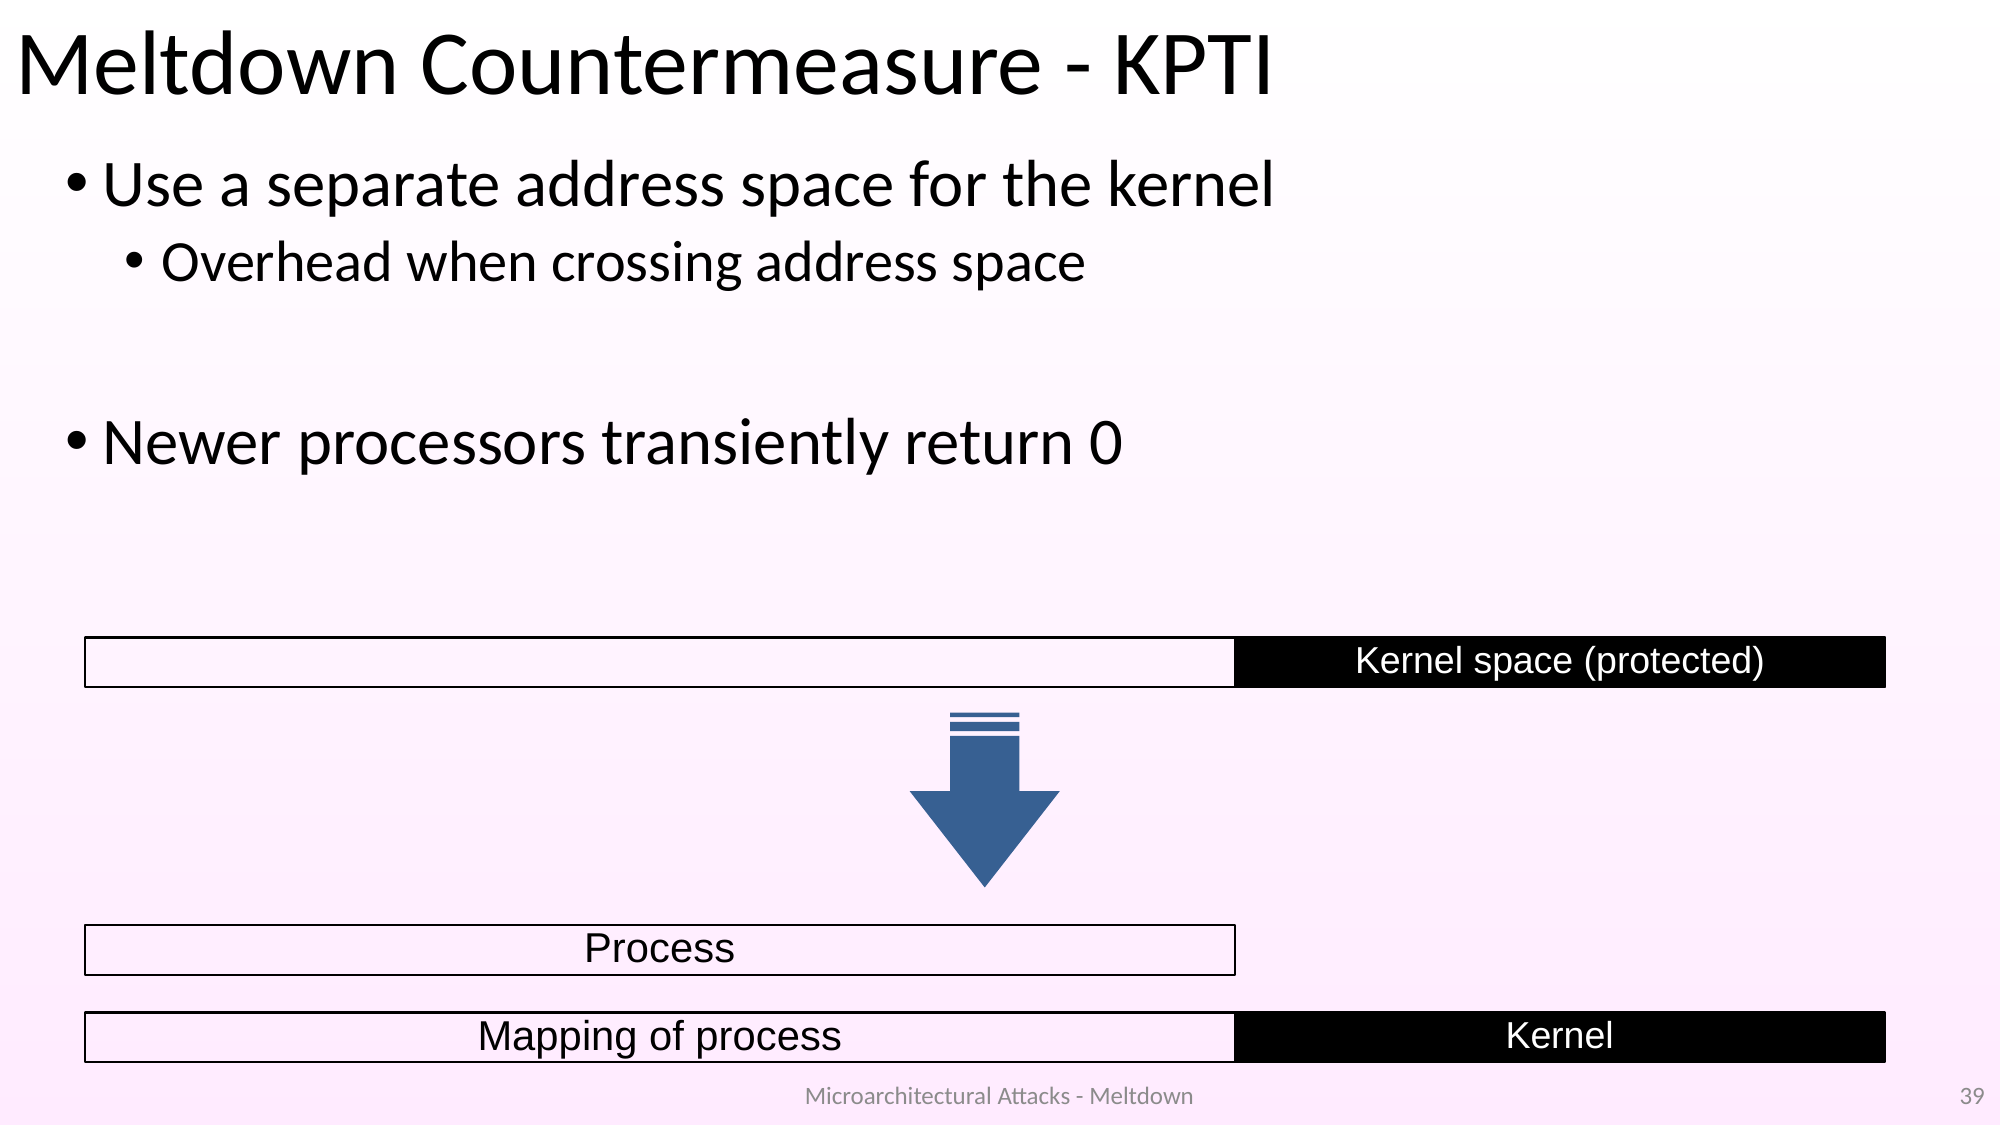

# Meltdown Countermeasure - KPTI
Use a separate address space for the kernel
Overhead when crossing address space

Newer processors transiently return 0

Kernel space (protected)

Process
Mapping of process
Kernel
Microarchitectural Attacks - Meltdown
39